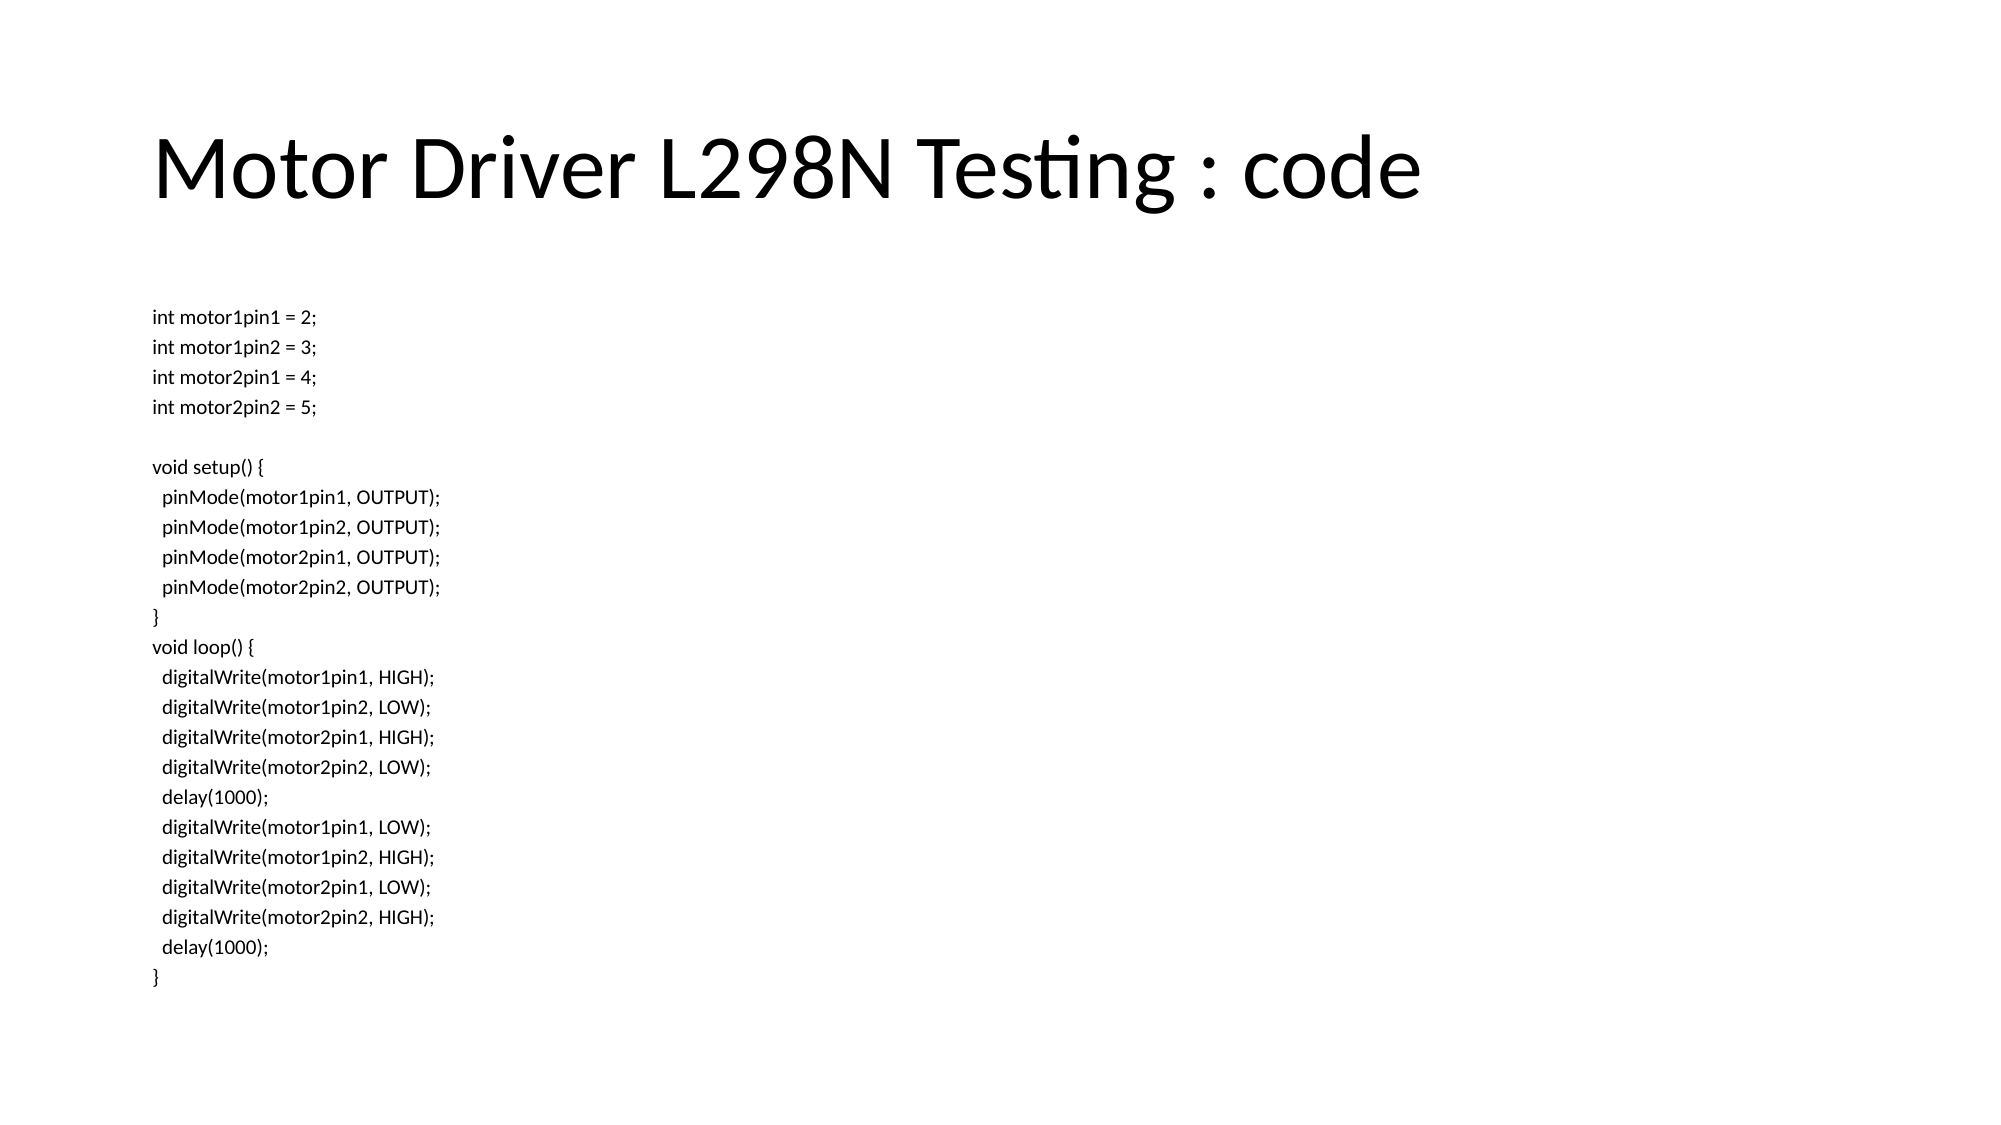

# Motor Driver L298N Testing : code
int motor1pin1 = 2;
int motor1pin2 = 3;
int motor2pin1 = 4;
int motor2pin2 = 5;

void setup() {
  pinMode(motor1pin1, OUTPUT);
  pinMode(motor1pin2, OUTPUT);
  pinMode(motor2pin1, OUTPUT);
  pinMode(motor2pin2, OUTPUT);
}
void loop() {
  digitalWrite(motor1pin1, HIGH);
  digitalWrite(motor1pin2, LOW);
  digitalWrite(motor2pin1, HIGH);
  digitalWrite(motor2pin2, LOW);
  delay(1000);
  digitalWrite(motor1pin1, LOW);
  digitalWrite(motor1pin2, HIGH);
  digitalWrite(motor2pin1, LOW);
  digitalWrite(motor2pin2, HIGH);
  delay(1000);
}